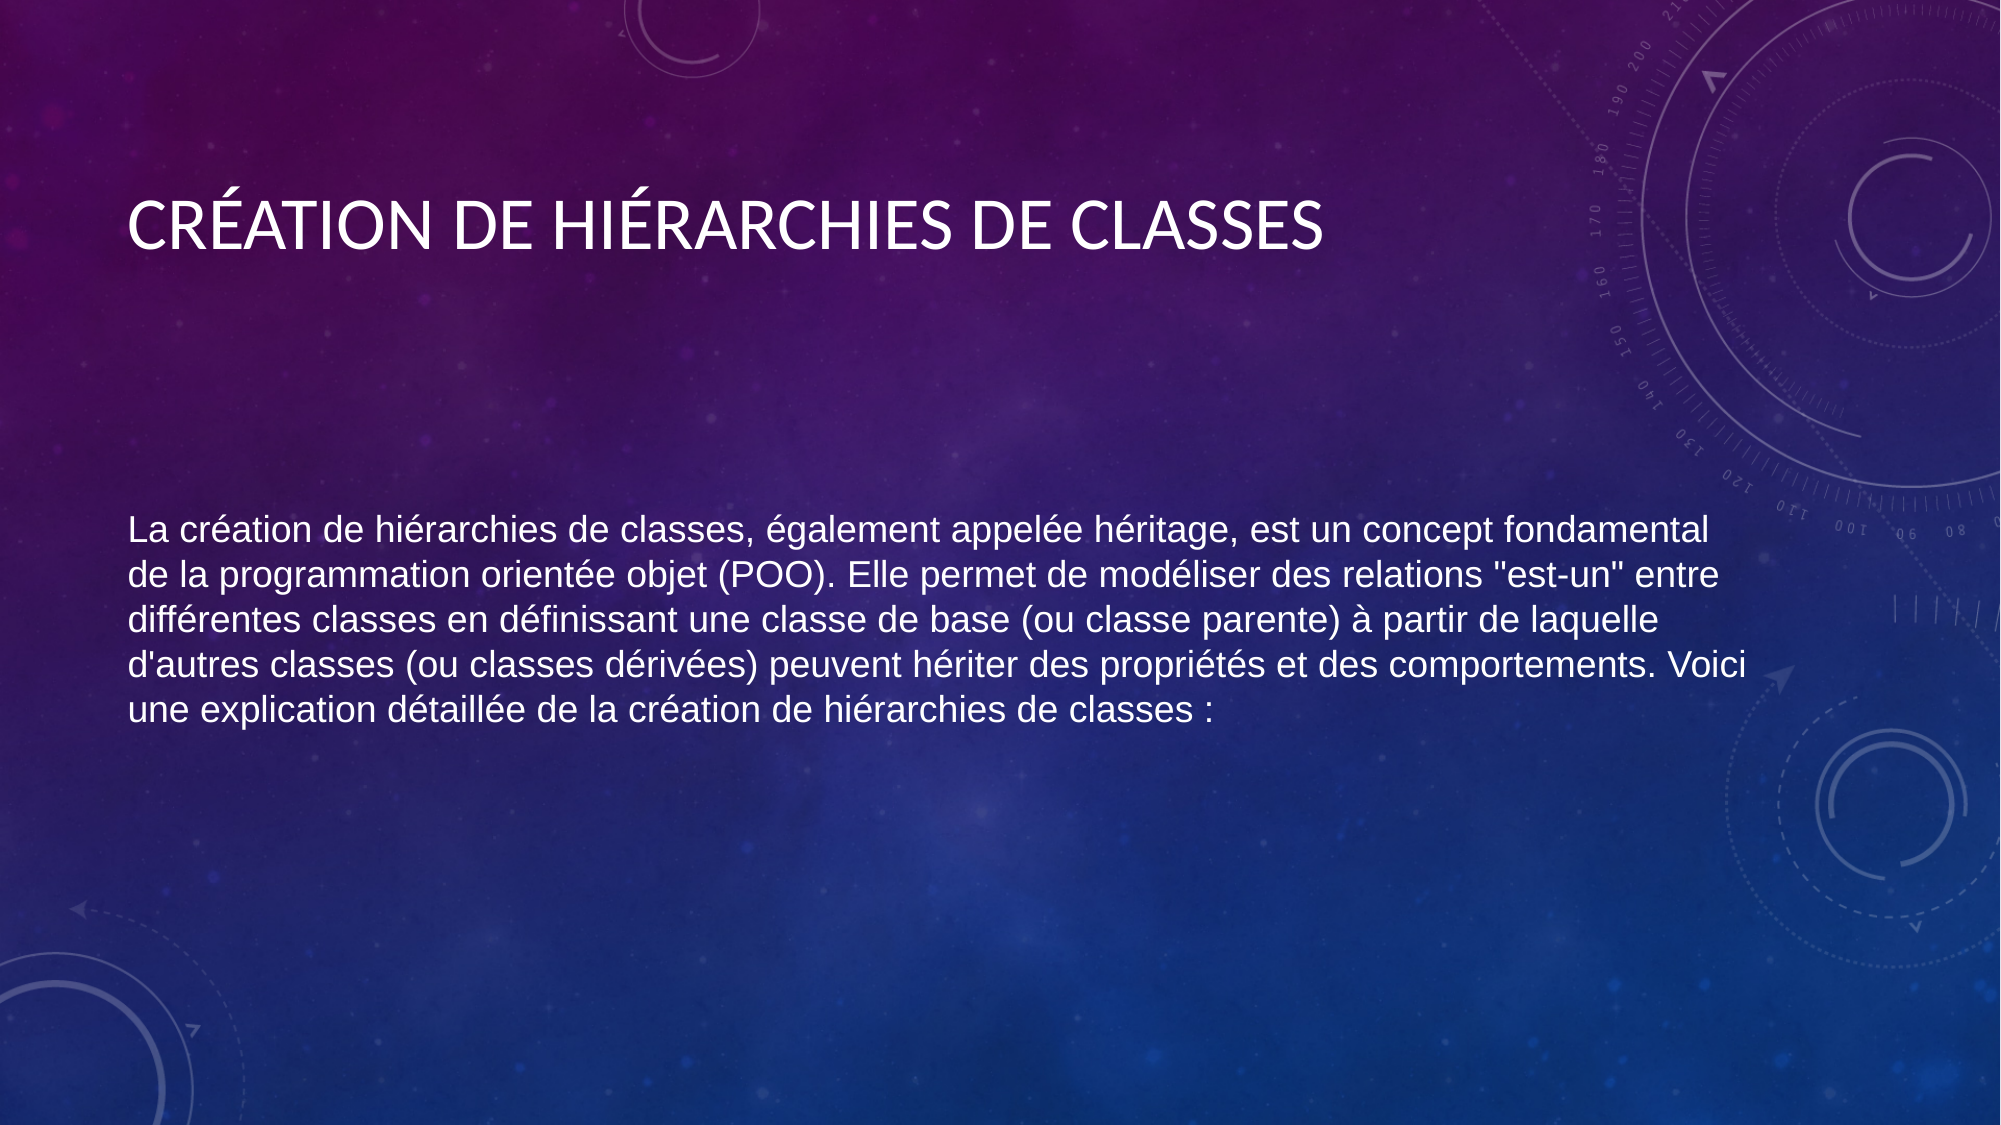

# Création de hiérarchies de classes
La création de hiérarchies de classes, également appelée héritage, est un concept fondamental de la programmation orientée objet (POO). Elle permet de modéliser des relations "est-un" entre différentes classes en définissant une classe de base (ou classe parente) à partir de laquelle d'autres classes (ou classes dérivées) peuvent hériter des propriétés et des comportements. Voici une explication détaillée de la création de hiérarchies de classes :